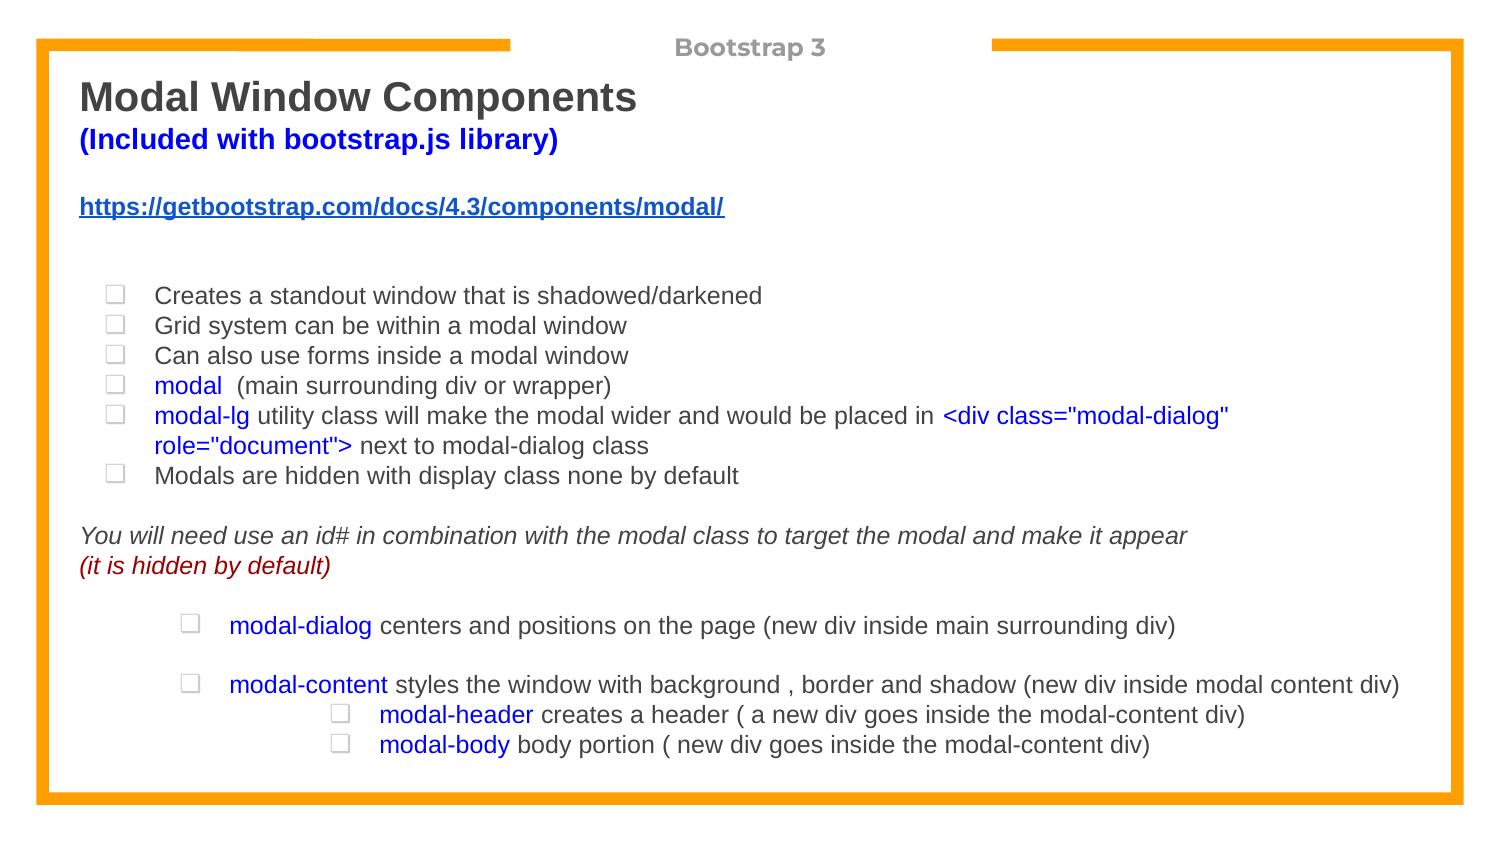

# Bootstrap 3
Modal Window Components
(Included with bootstrap.js library)

https://getbootstrap.com/docs/4.3/components/modal/

Creates a standout window that is shadowed/darkened
Grid system can be within a modal window
Can also use forms inside a modal window
modal  (main surrounding div or wrapper)
modal-lg utility class will make the modal wider and would be placed in <div class="modal-dialog" role="document"> next to modal-dialog class
Modals are hidden with display class none by default

You will need use an id# in combination with the modal class to target the modal and make it appear
(it is hidden by default)

modal-dialog centers and positions on the page (new div inside main surrounding div)

modal-content styles the window with background , border and shadow (new div inside modal content div)
modal-header creates a header ( a new div goes inside the modal-content div)
modal-body body portion ( new div goes inside the modal-content div)